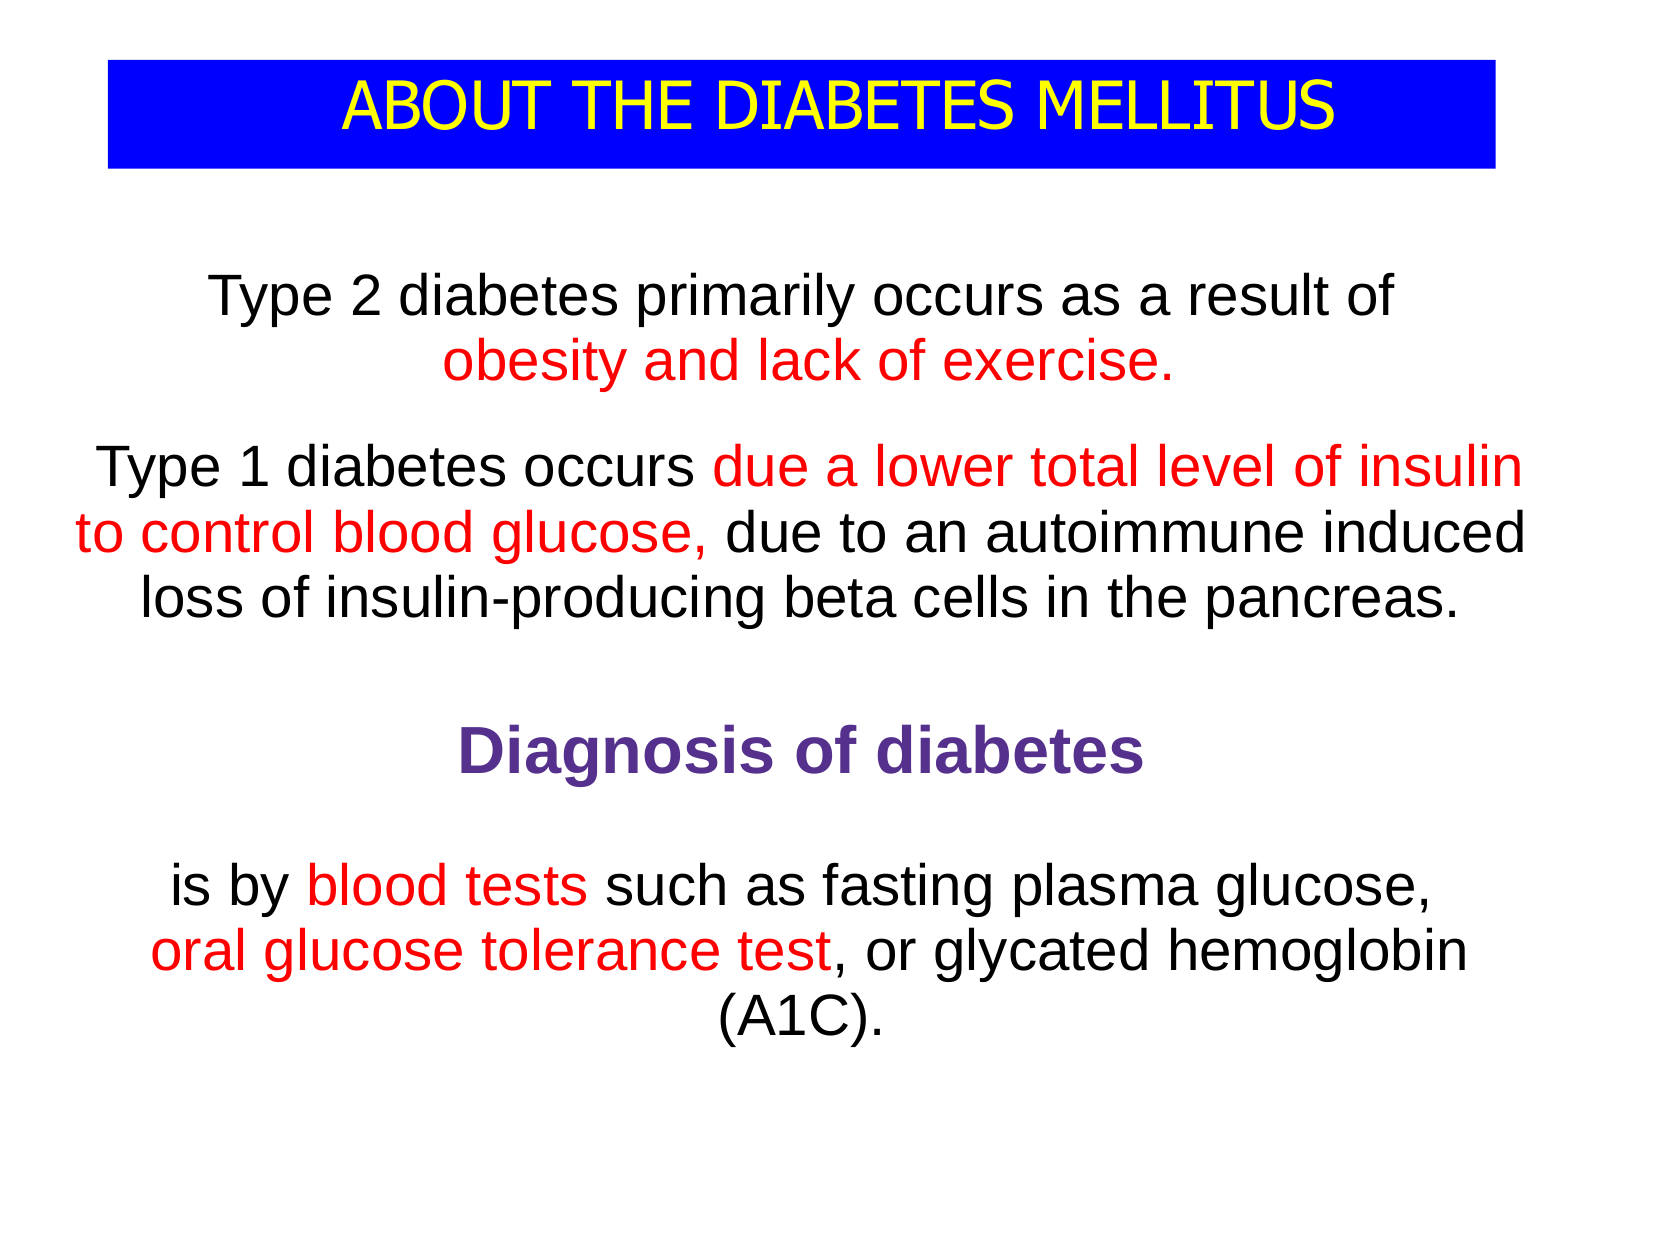

ABOUT THE DIABETES MELLITUS
Type 2 diabetes primarily occurs as a result of
 obesity and lack of exercise.
 Type 1 diabetes occurs due a lower total level of insulin to control blood glucose, due to an autoimmune induced loss of insulin-producing beta cells in the pancreas.
Diagnosis of diabetes
is by blood tests such as fasting plasma glucose,
 oral glucose tolerance test, or glycated hemoglobin (A1C).